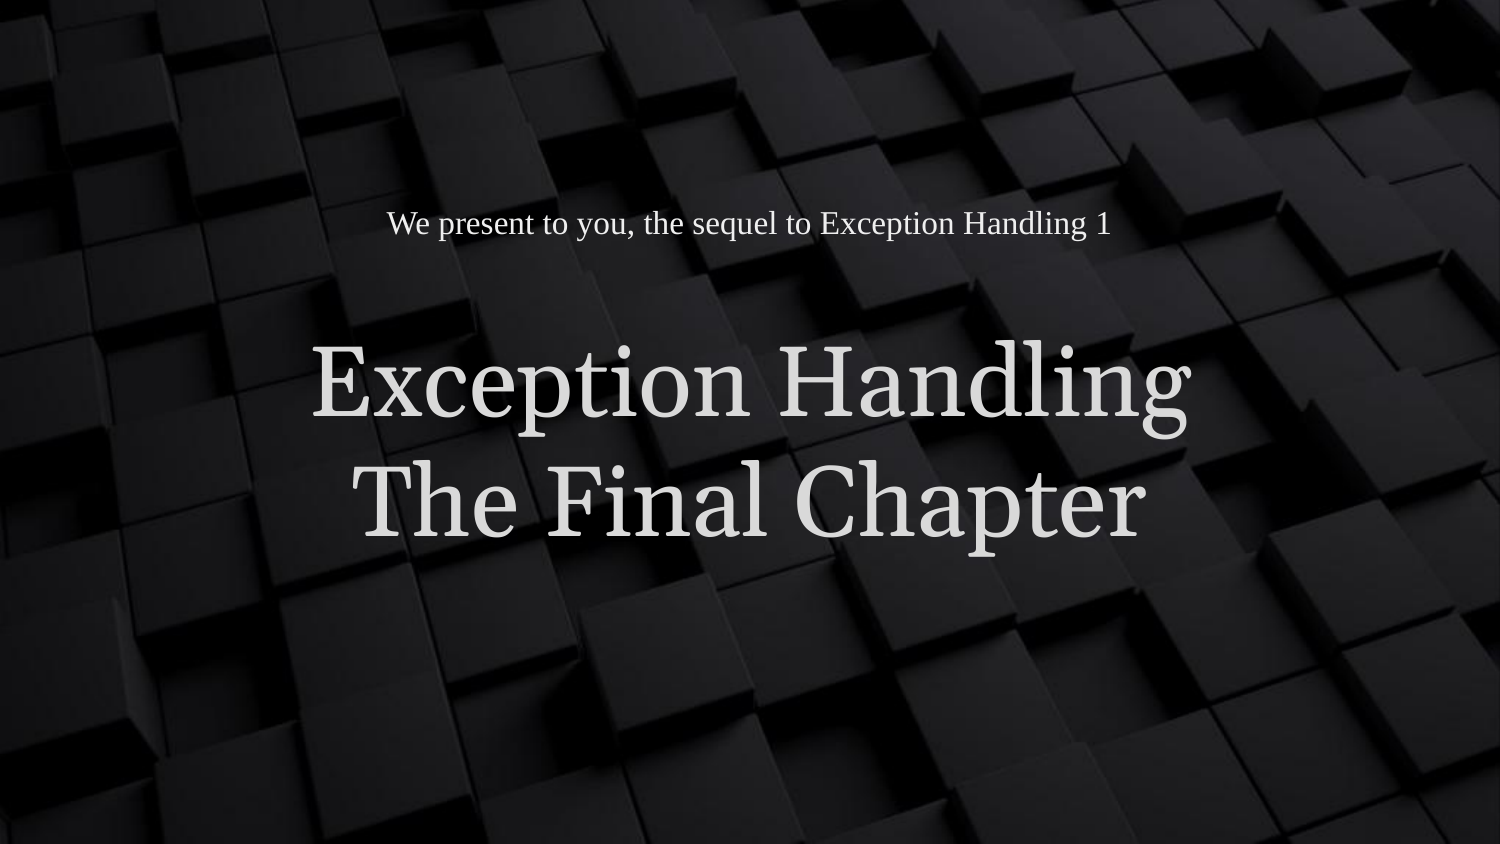

We present to you, the sequel to Exception Handling 1
Exception Handling The Final Chapter